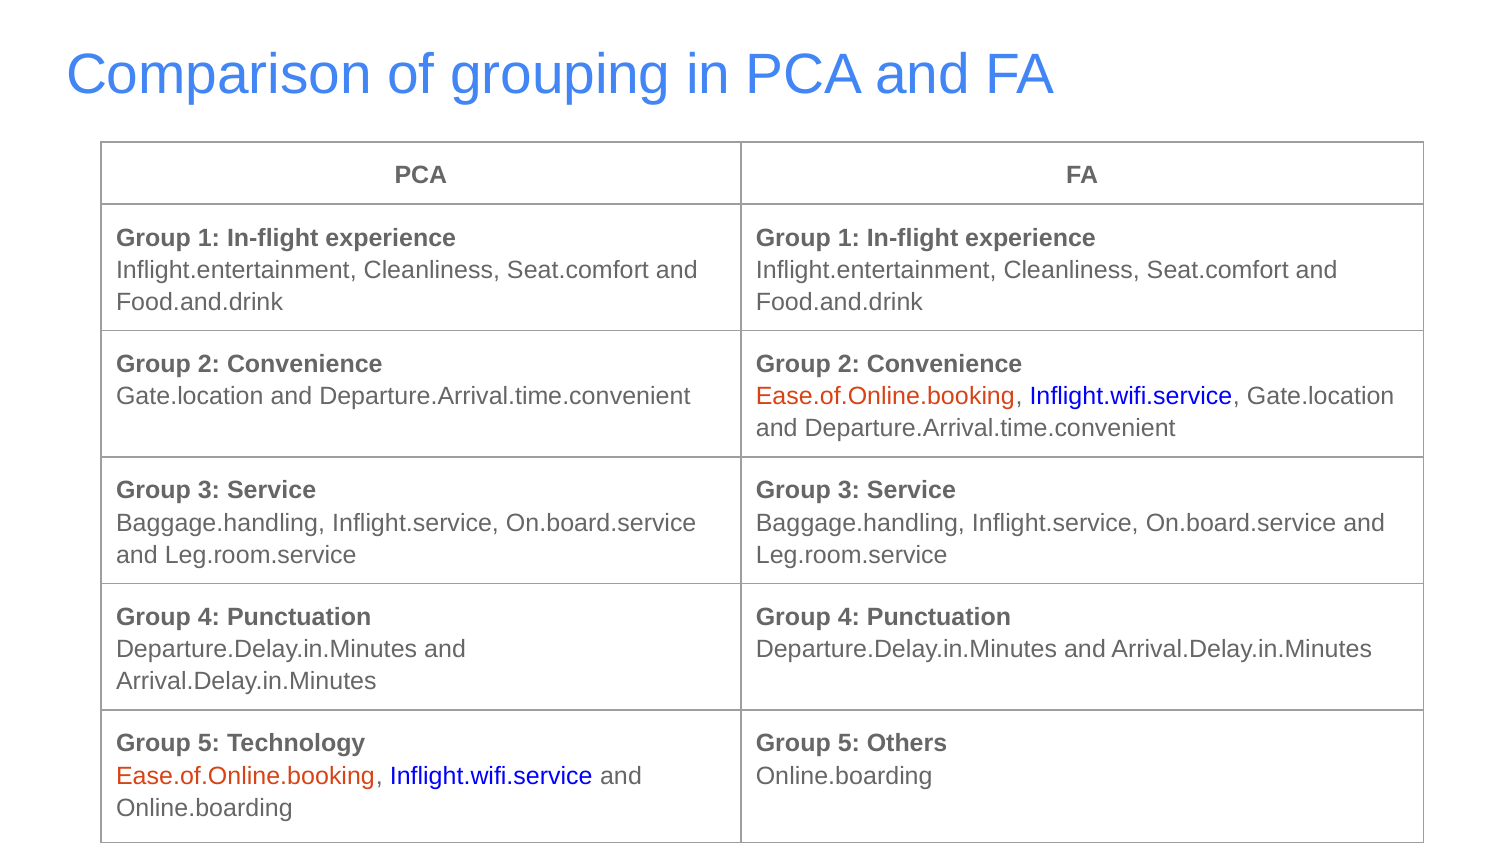

# Comparison of grouping in PCA and FA
| PCA | FA |
| --- | --- |
| Group 1: In-flight experience Inflight.entertainment, Cleanliness, Seat.comfort and Food.and.drink | Group 1: In-flight experience Inflight.entertainment, Cleanliness, Seat.comfort and Food.and.drink |
| Group 2: Convenience Gate.location and Departure.Arrival.time.convenient | Group 2: Convenience Ease.of.Online.booking, Inflight.wifi.service, Gate.location and Departure.Arrival.time.convenient |
| Group 3: Service Baggage.handling, Inflight.service, On.board.service and Leg.room.service | Group 3: Service Baggage.handling, Inflight.service, On.board.service and Leg.room.service |
| Group 4: Punctuation Departure.Delay.in.Minutes and Arrival.Delay.in.Minutes | Group 4: Punctuation Departure.Delay.in.Minutes and Arrival.Delay.in.Minutes |
| Group 5: Technology Ease.of.Online.booking, Inflight.wifi.service and Online.boarding | Group 5: Others Online.boarding |